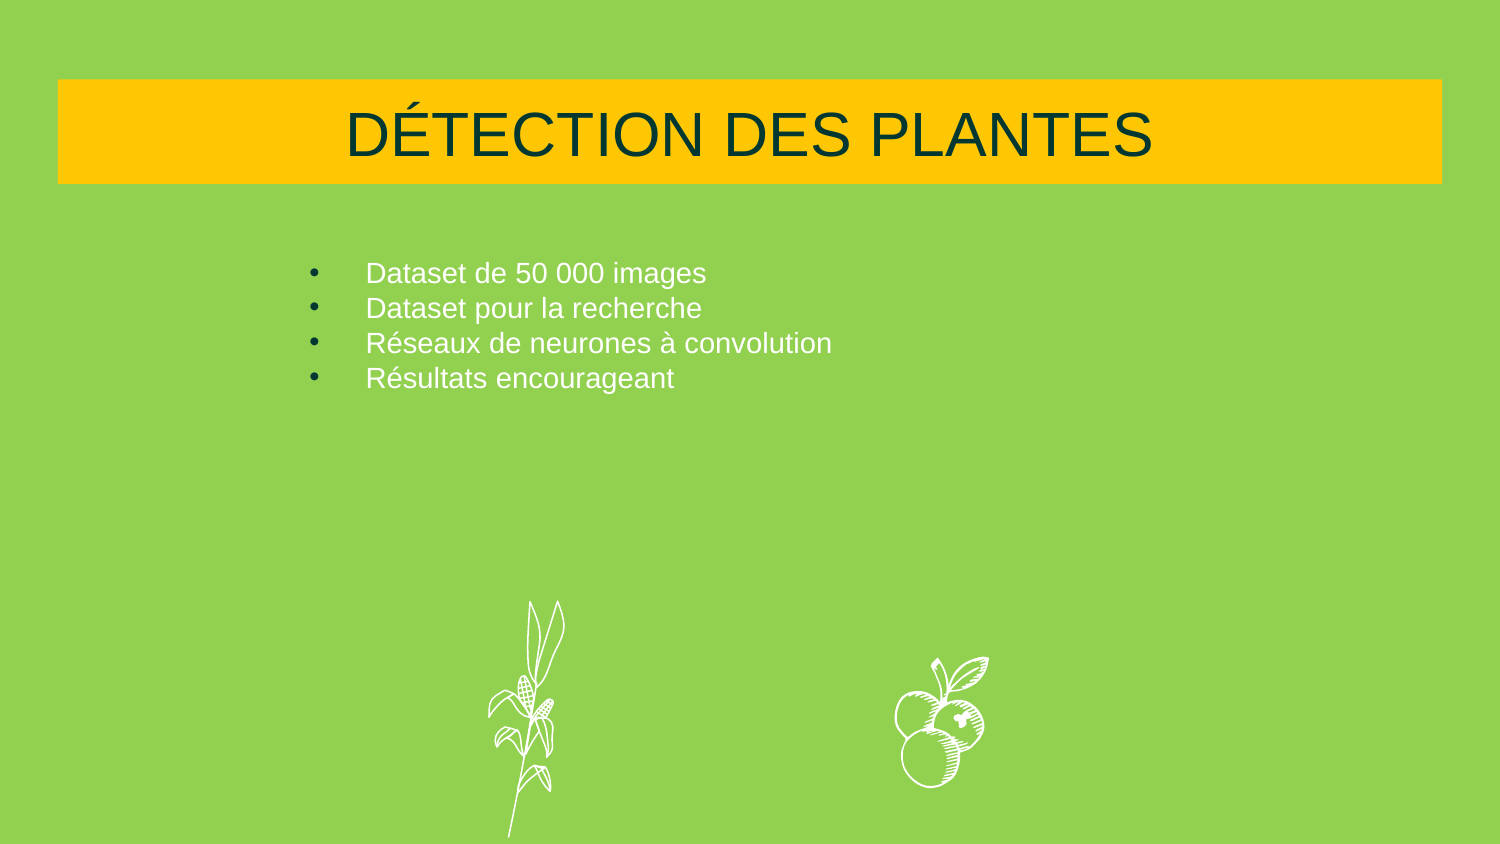

# DÉTECTION DES PLANTES
Dataset de 50 000 images
Dataset pour la recherche
Réseaux de neurones à convolution
Résultats encourageant